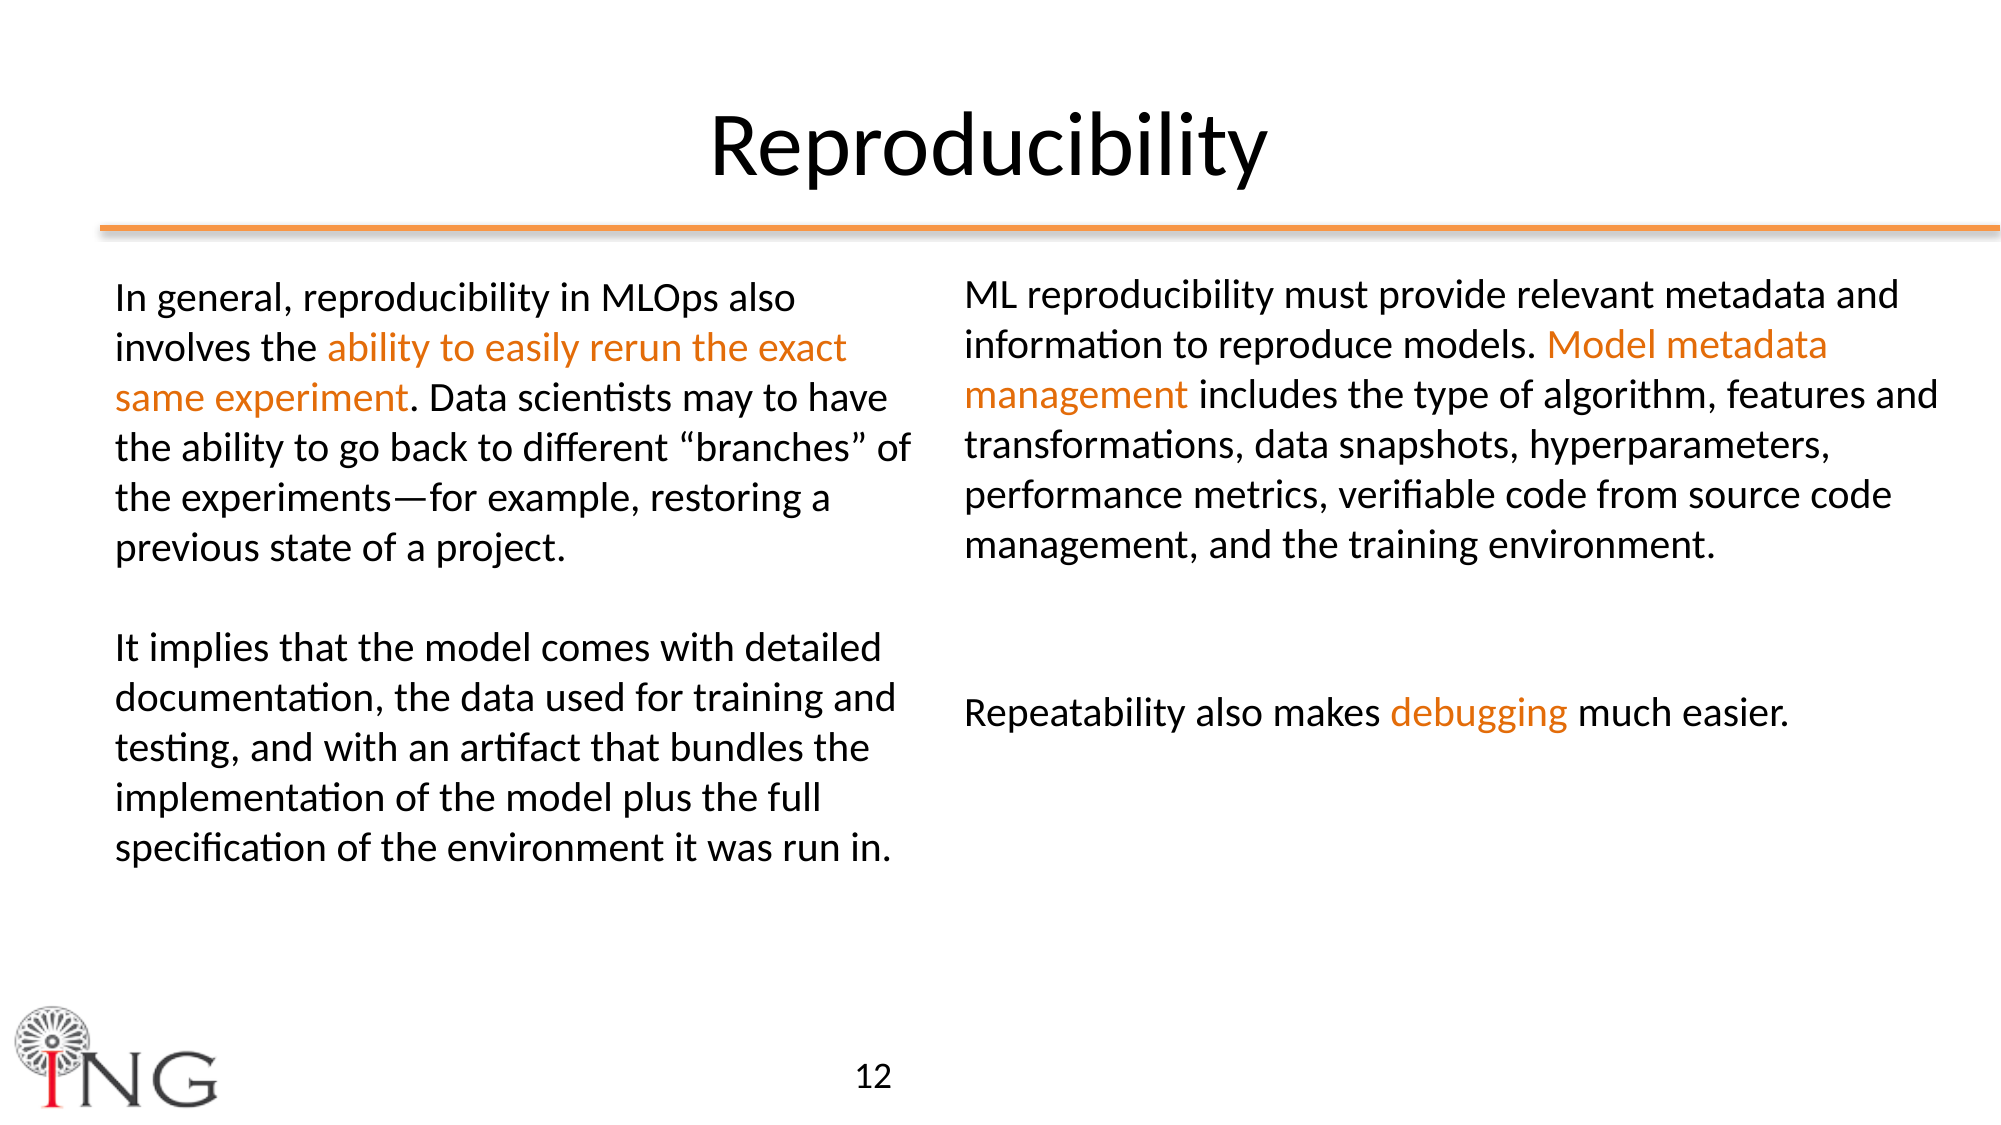

# Reproducibility
ML reproducibility must provide relevant metadata and information to reproduce models. Model metadata management includes the type of algorithm, features and transformations, data snapshots, hyperparameters, performance metrics, verifiable code from source code management, and the training environment.
Repeatability also makes debugging much easier.
In general, reproducibility in MLOps also involves the ability to easily rerun the exact same experiment. Data scientists may to have the ability to go back to different “branches” of the experiments—for example, restoring a previous state of a project.

It implies that the model comes with detailed documentation, the data used for training and testing, and with an artifact that bundles the implementation of the model plus the full specification of the environment it was run in.

12